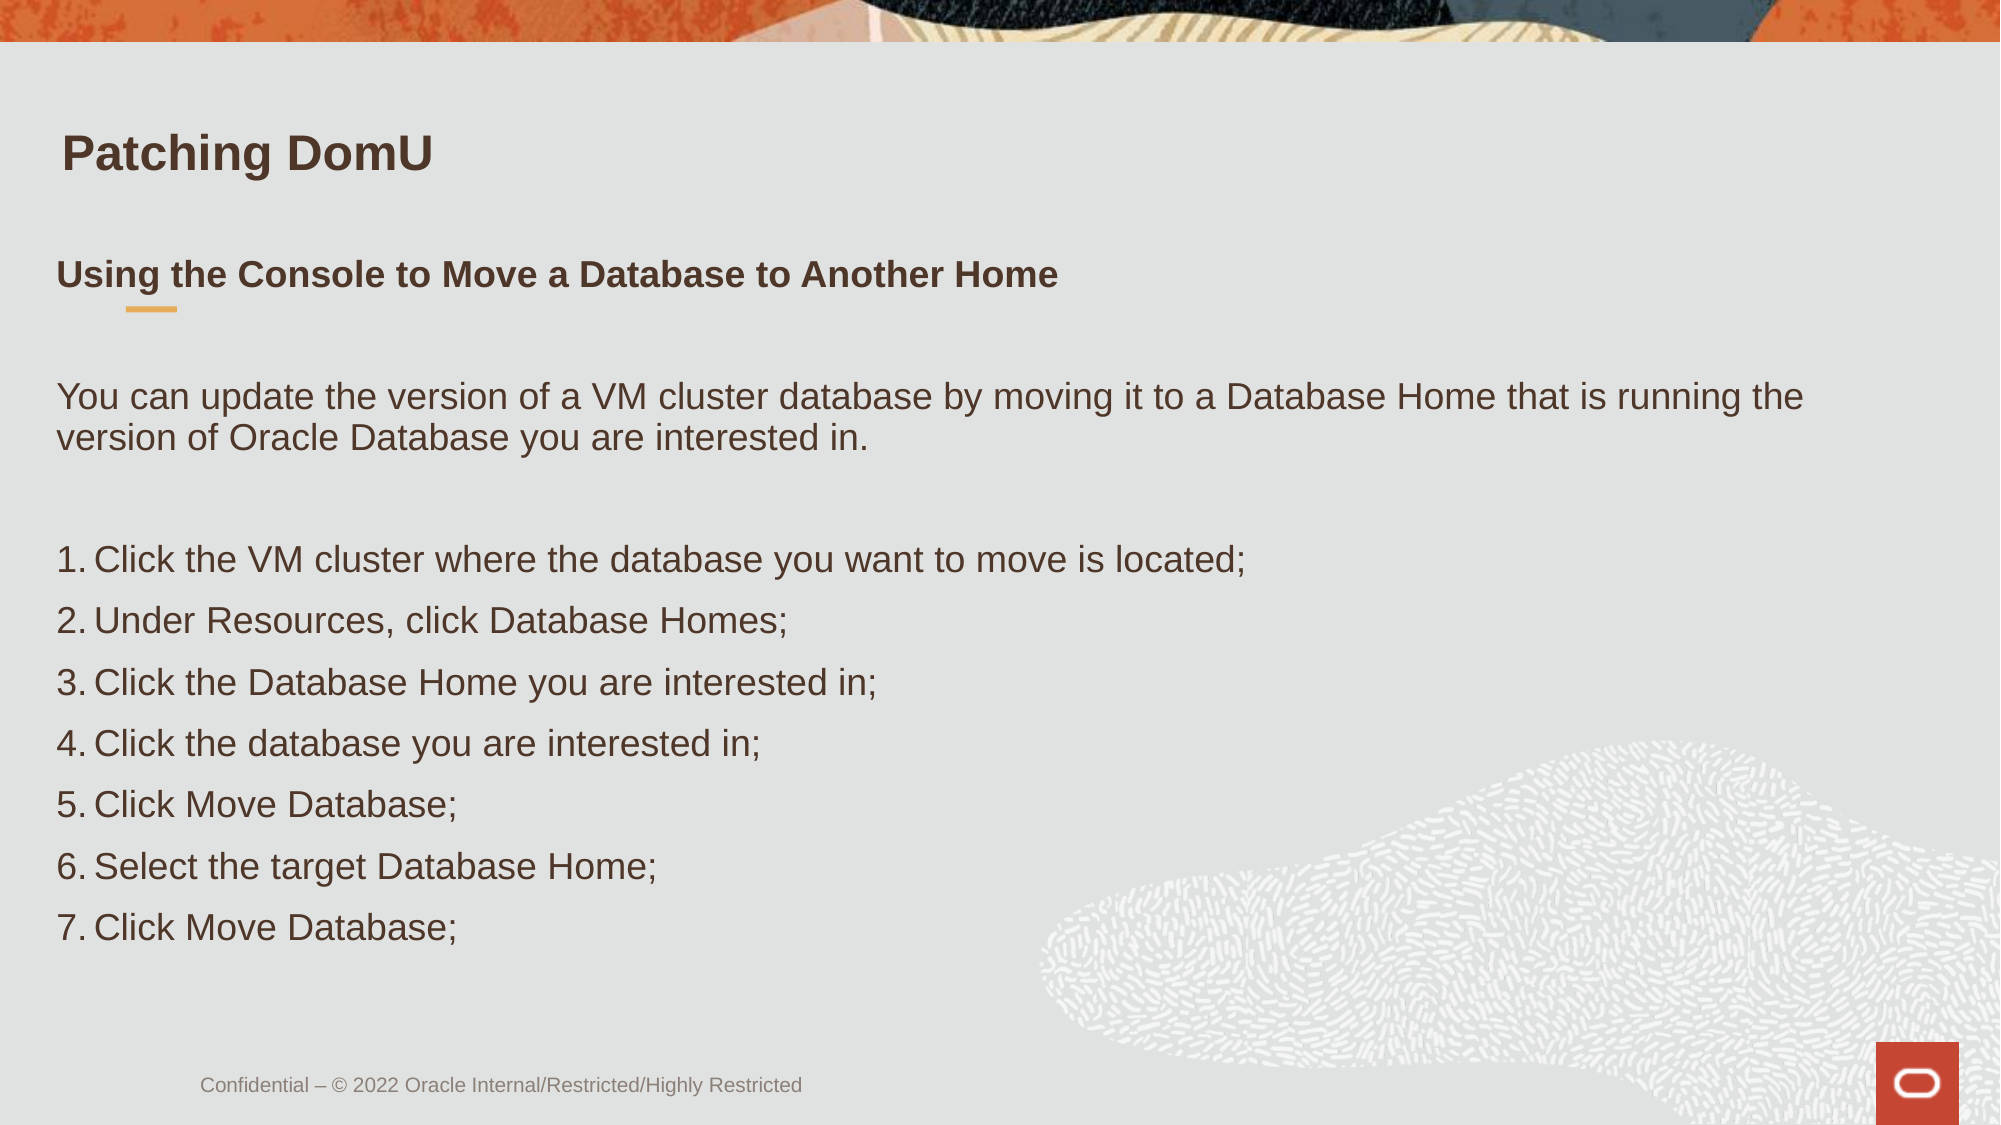

# Patching DomU
Using the Console to Move a Database to Another Home

You can update the version of a VM cluster database by moving it to a Database Home that is running the version of Oracle Database you are interested in.

Click the VM cluster where the database you want to move is located;
Under Resources, click Database Homes;
Click the Database Home you are interested in;
Click the database you are interested in;
Click Move Database;
Select the target Database Home;
Click Move Database;

Confidential – © 2022 Oracle Internal/Restricted/Highly Restricted